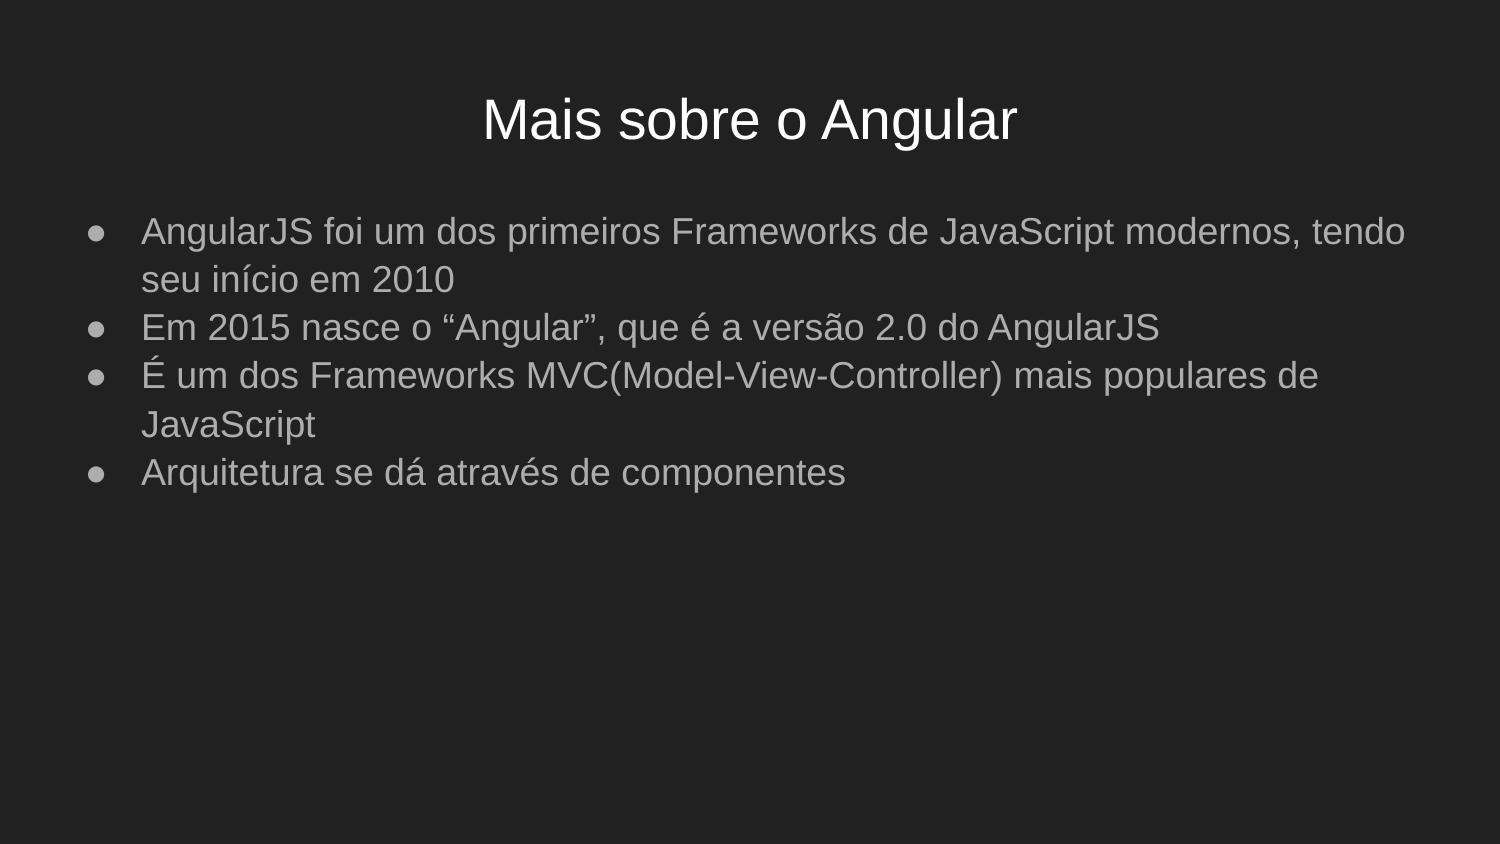

# Mais sobre o Angular
AngularJS foi um dos primeiros Frameworks de JavaScript modernos, tendo seu início em 2010
Em 2015 nasce o “Angular”, que é a versão 2.0 do AngularJS
É um dos Frameworks MVC(Model-View-Controller) mais populares de JavaScript
Arquitetura se dá através de componentes